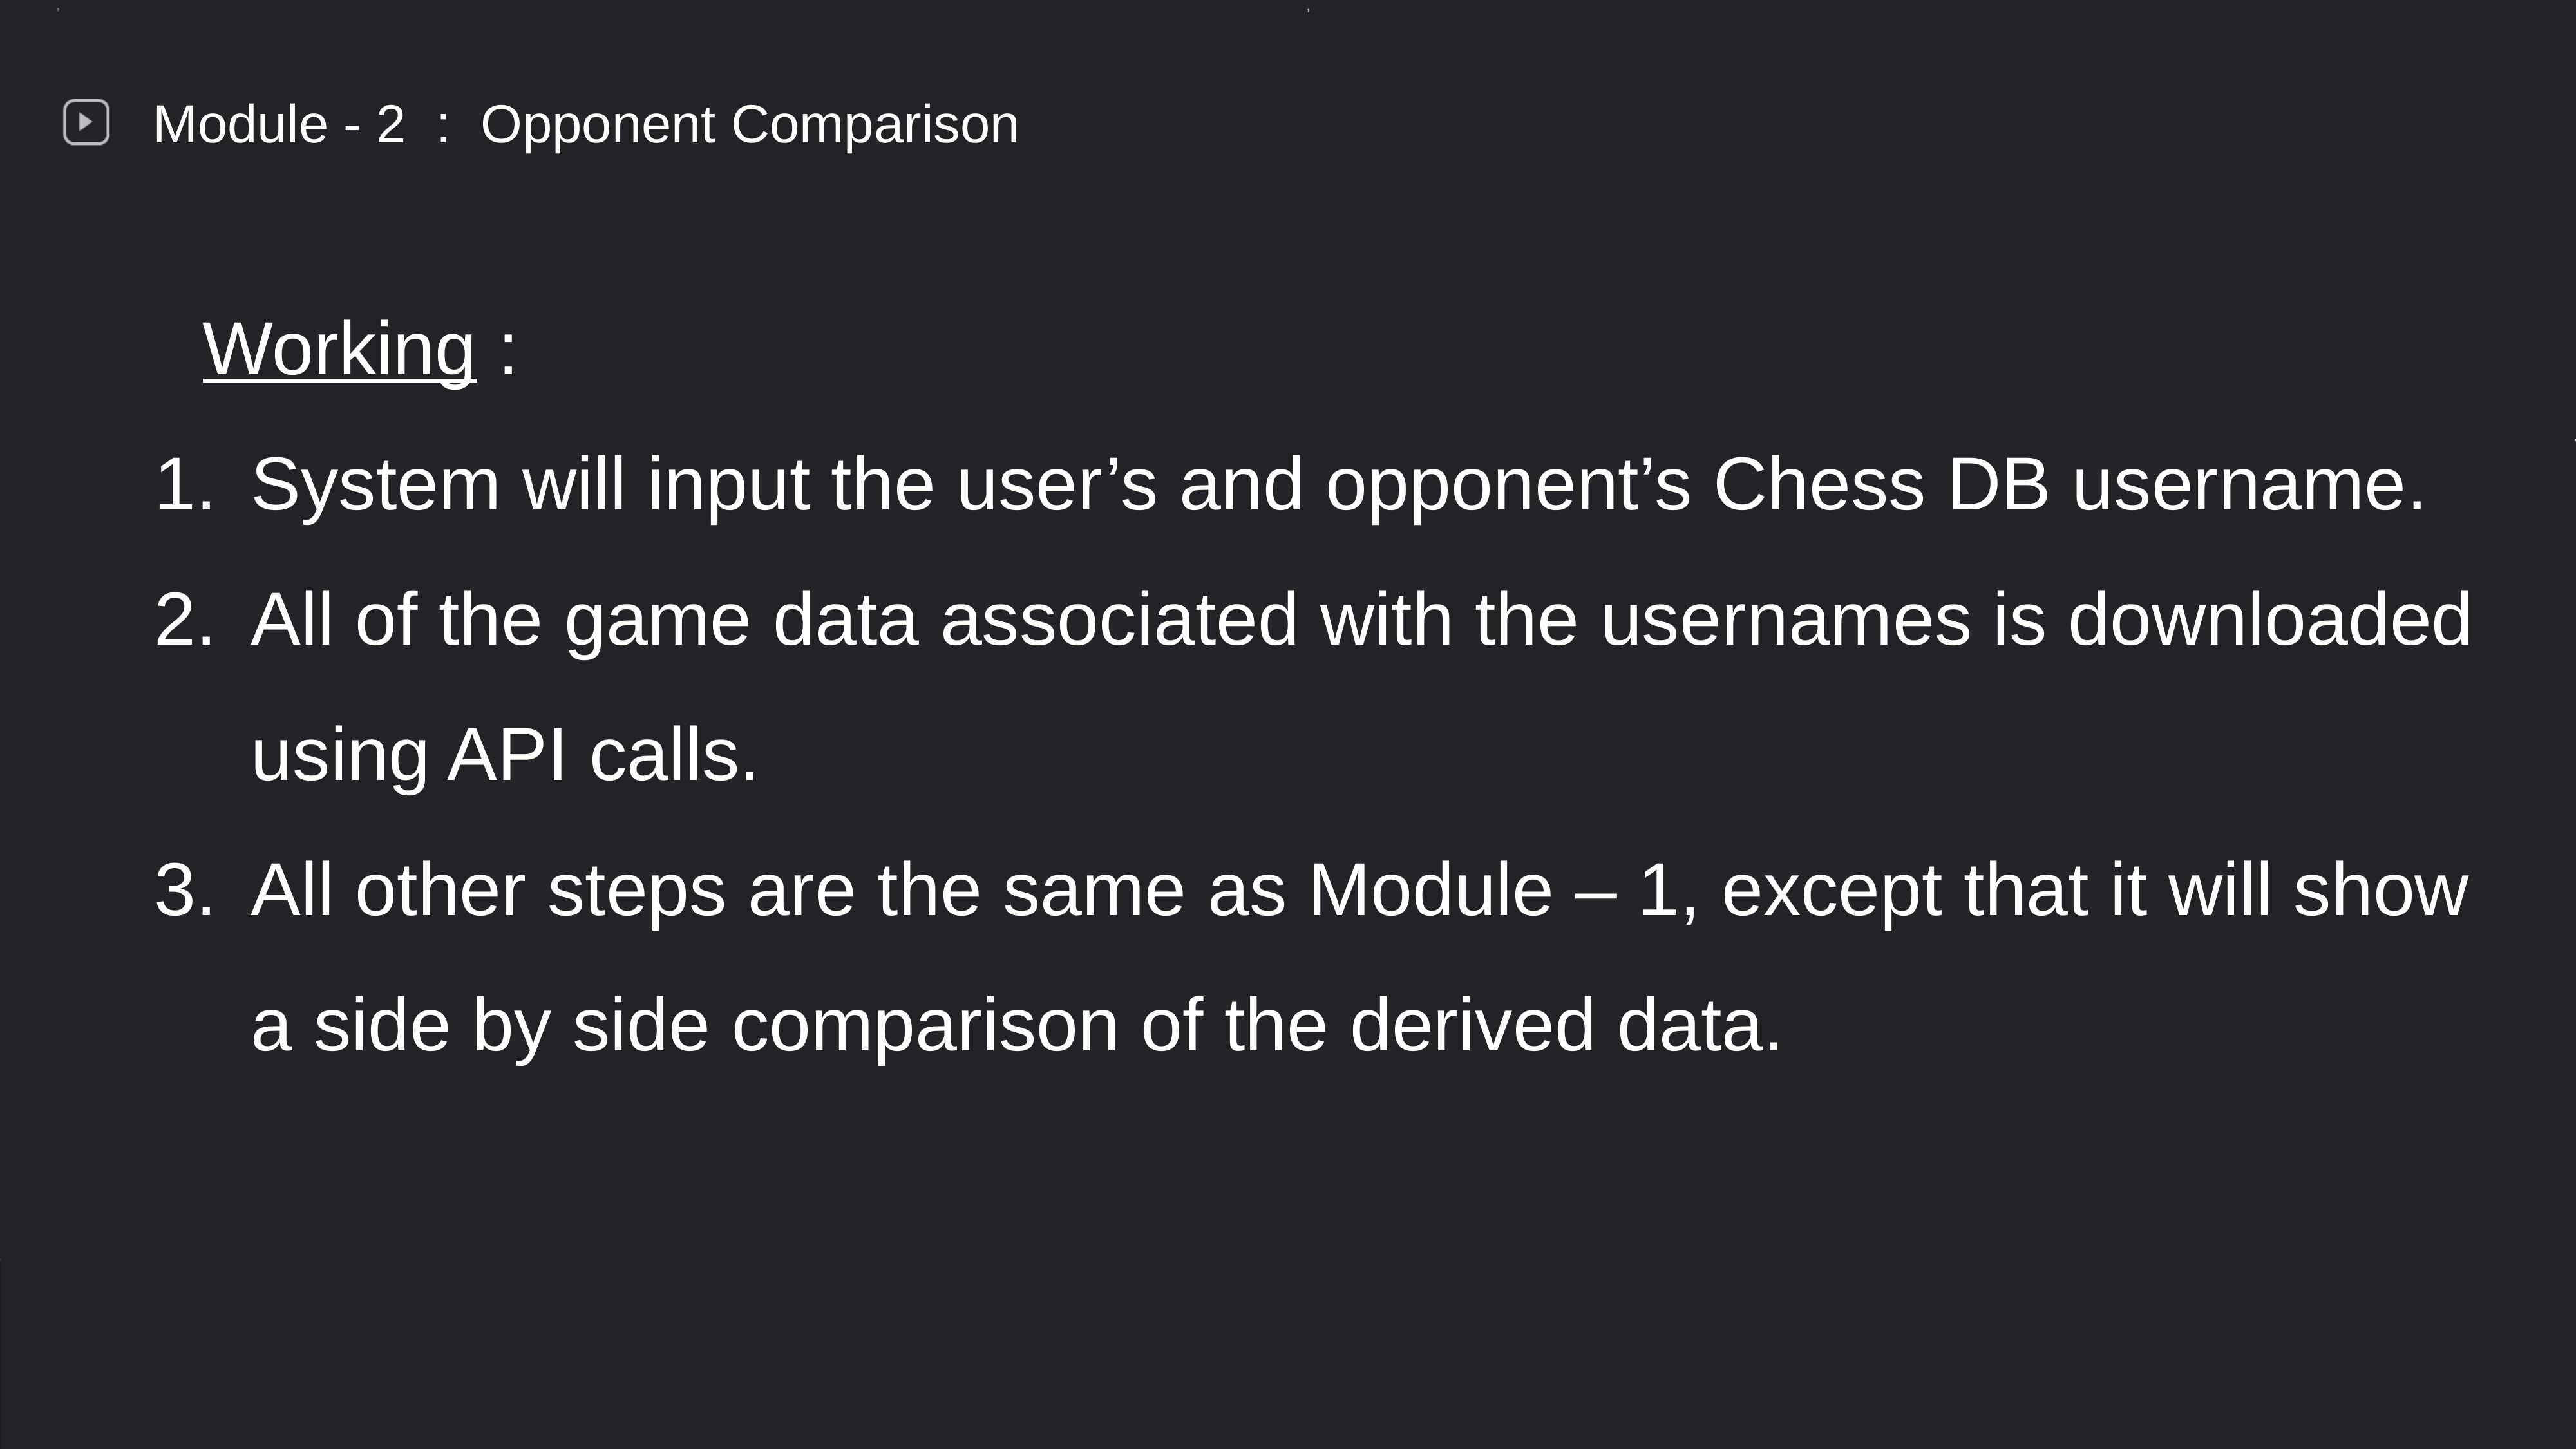

,

Module - 2  :  Opponent Comparison
Working :
System will input the user’s and opponent’s Chess DB username.
All of the game data associated with the usernames is downloaded using API calls.
All other steps are the same as Module – 1, except that it will show a side by side comparison of the derived data.